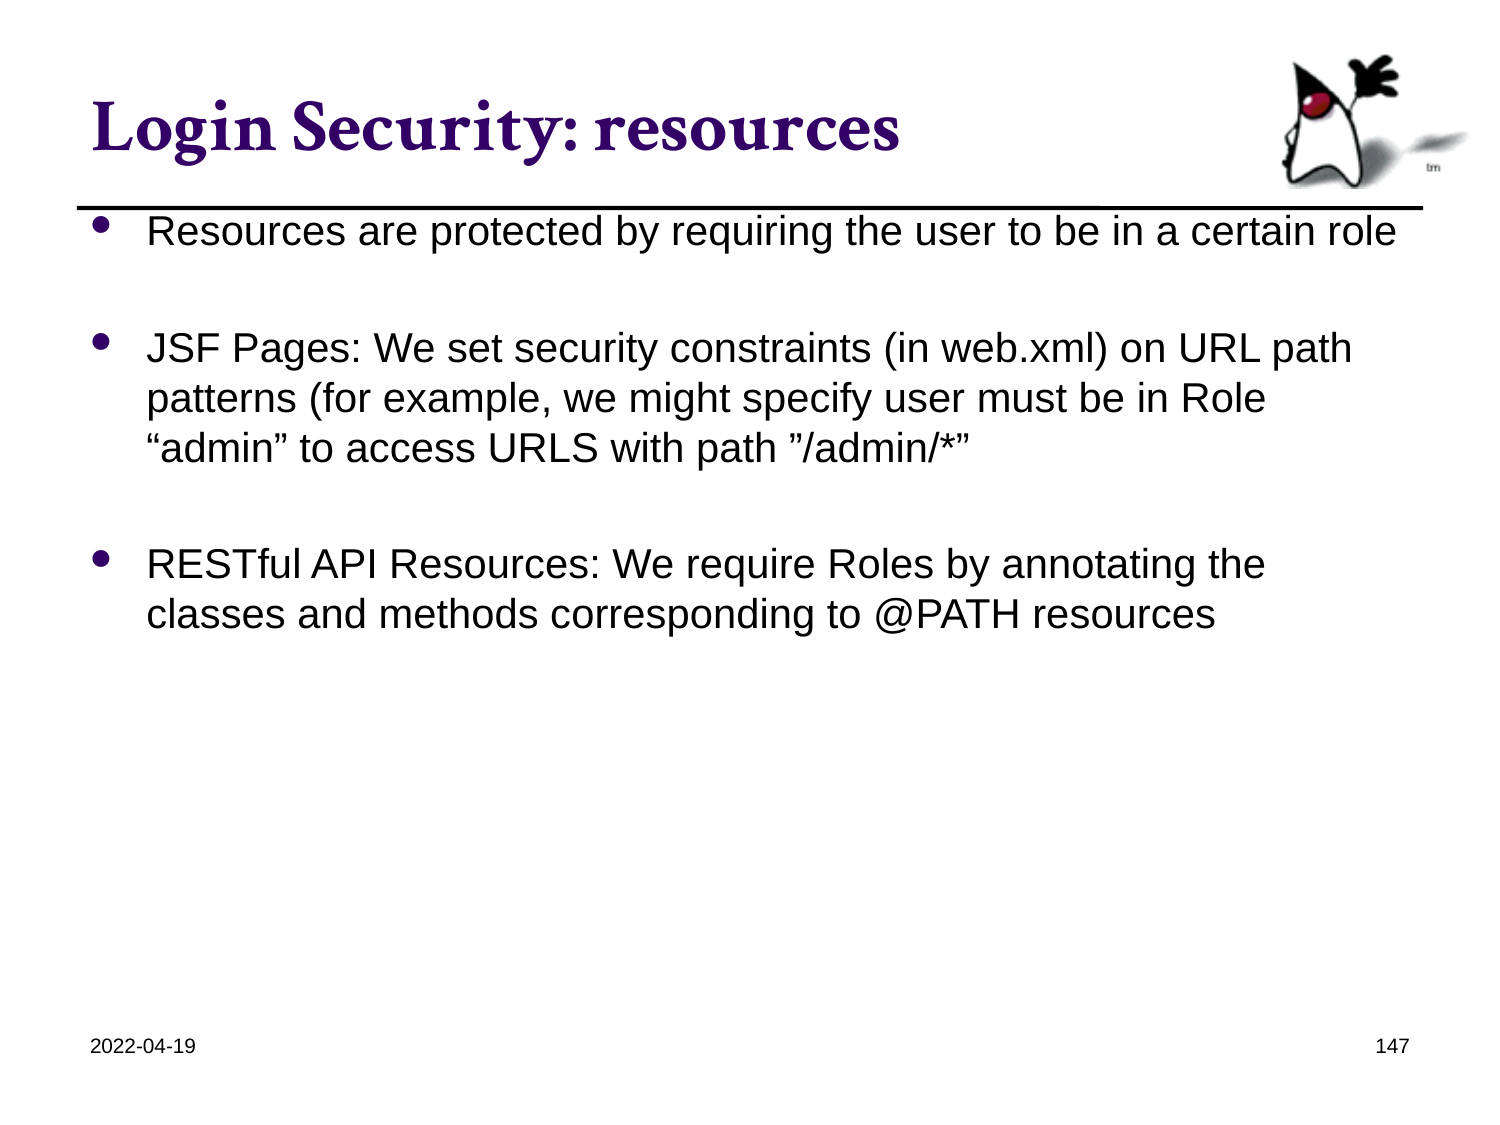

# Login Security: resources
Resources are protected by requiring the user to be in a certain role

JSF Pages: We set security constraints (in web.xml) on URL path patterns (for example, we might specify user must be in Role “admin” to access URLS with path ”/admin/*”

RESTful API Resources: We require Roles by annotating the classes and methods corresponding to @PATH resources

2022-04-19
147